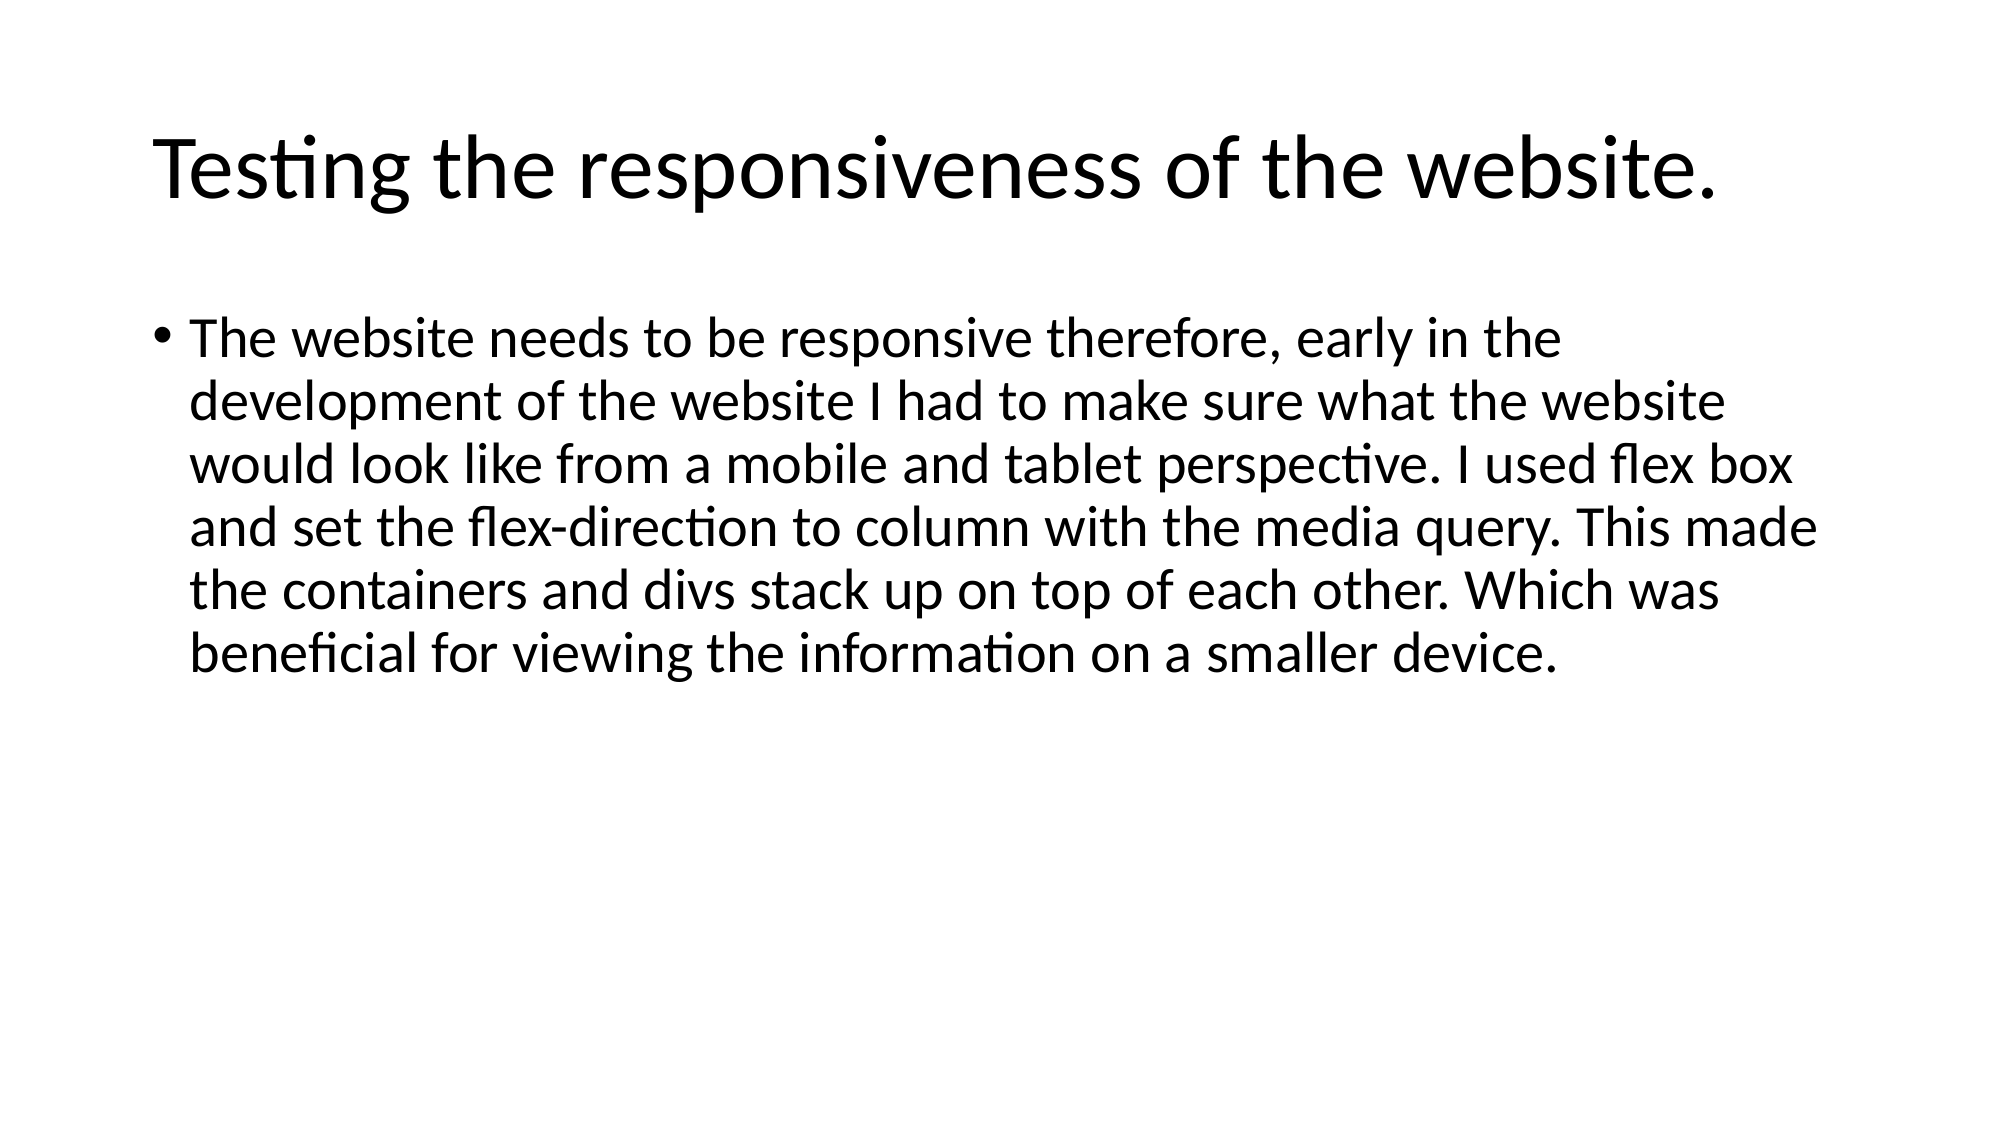

# Testing the responsiveness of the website.
The website needs to be responsive therefore, early in the development of the website I had to make sure what the website would look like from a mobile and tablet perspective. I used flex box and set the flex-direction to column with the media query. This made the containers and divs stack up on top of each other. Which was beneficial for viewing the information on a smaller device.